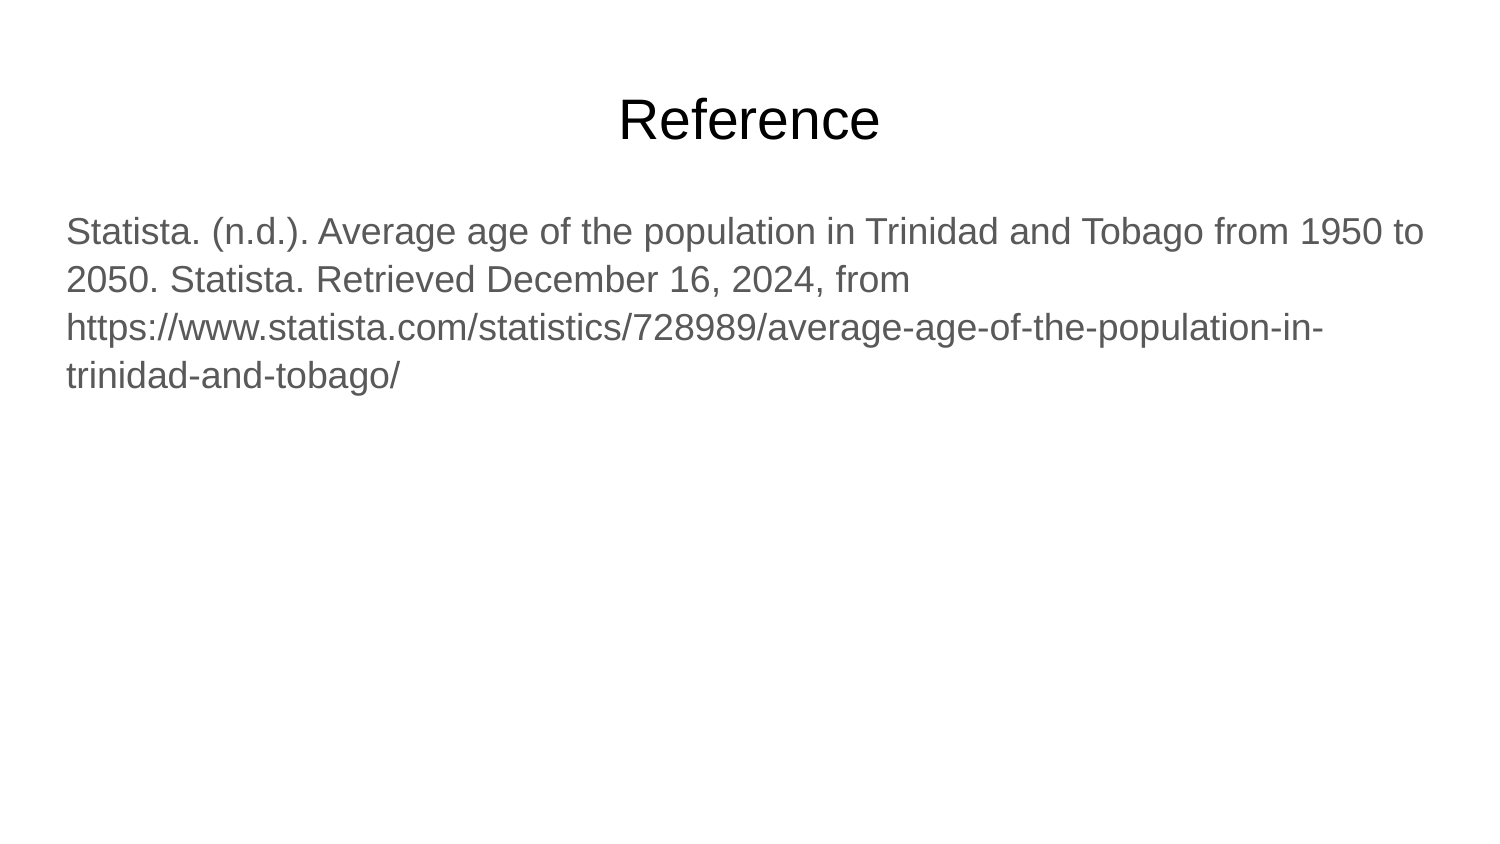

# Reference
Statista. (n.d.). Average age of the population in Trinidad and Tobago from 1950 to 2050. Statista. Retrieved December 16, 2024, from https://www.statista.com/statistics/728989/average-age-of-the-population-in-trinidad-and-tobago/